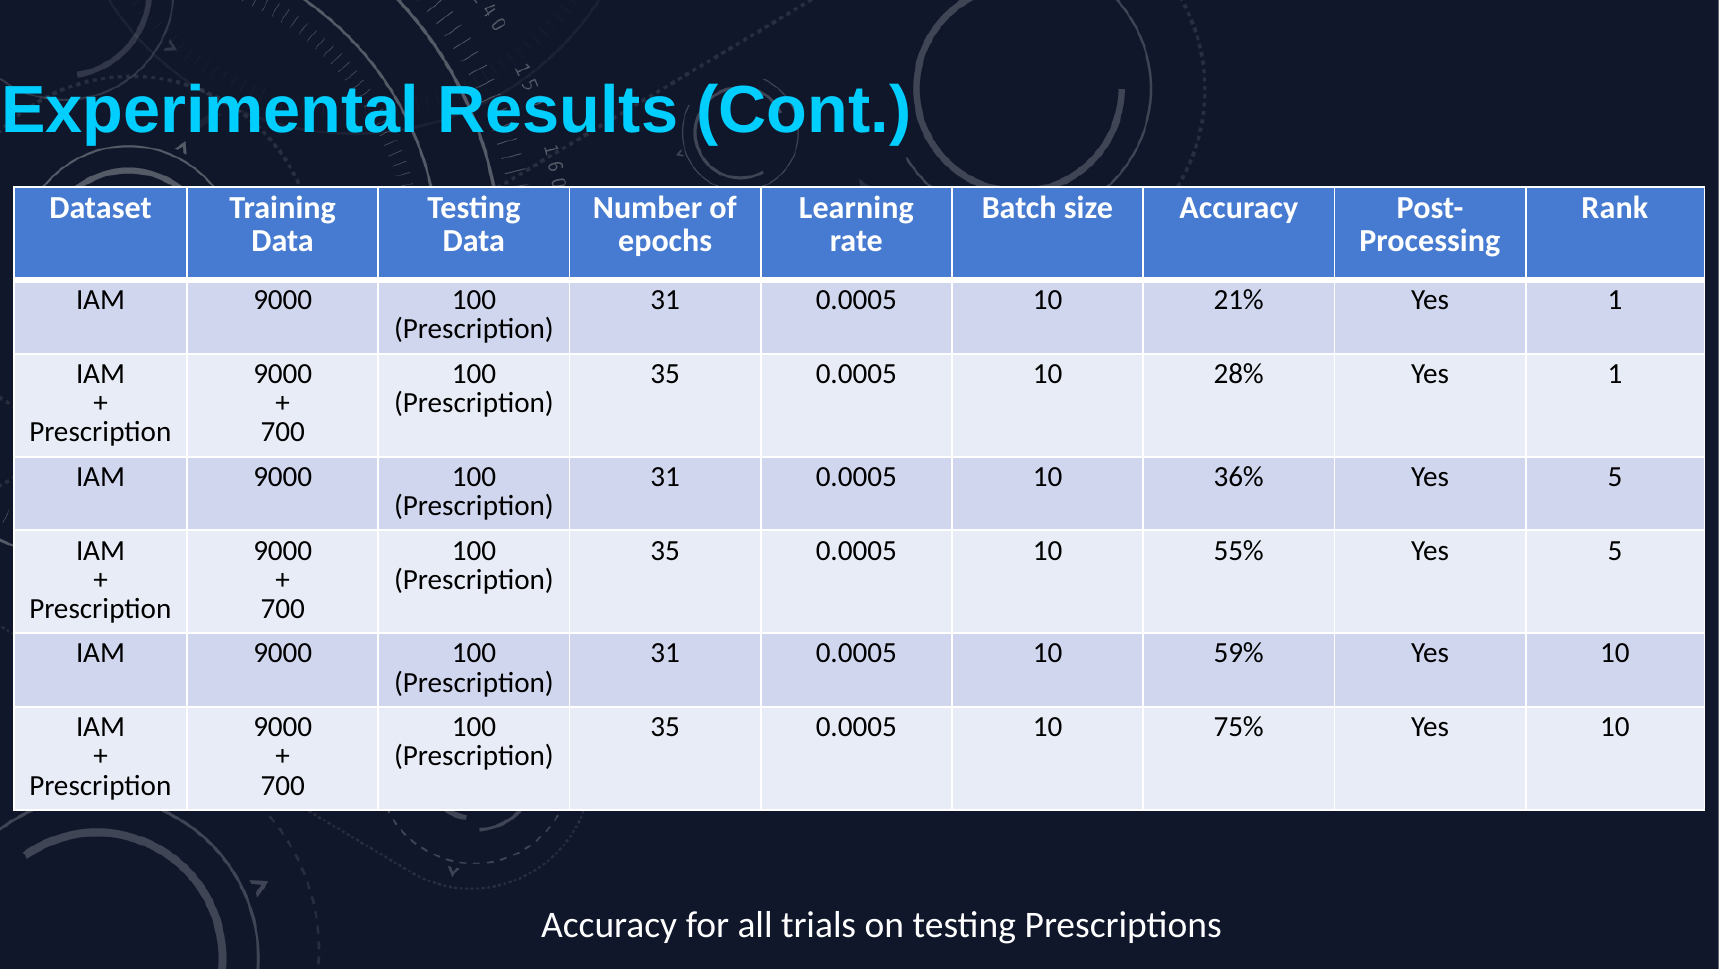

Experimental Results (Cont.)
| Dataset | Training Data | Testing Data | Number of epochs | Learning rate | Batch size | Accuracy | Post-Processing | Rank |
| --- | --- | --- | --- | --- | --- | --- | --- | --- |
| IAM | 9000 | 100 (Prescription) | 31 | 0.0005 | 10 | 21% | Yes | 1 |
| IAM + Prescription | 9000 + 700 | 100 (Prescription) | 35 | 0.0005 | 10 | 28% | Yes | 1 |
| IAM | 9000 | 100 (Prescription) | 31 | 0.0005 | 10 | 36% | Yes | 5 |
| IAM + Prescription | 9000 + 700 | 100 (Prescription) | 35 | 0.0005 | 10 | 55% | Yes | 5 |
| IAM | 9000 | 100 (Prescription) | 31 | 0.0005 | 10 | 59% | Yes | 10 |
| IAM + Prescription | 9000 + 700 | 100 (Prescription) | 35 | 0.0005 | 10 | 75% | Yes | 10 |
Accuracy for all trials on testing Prescriptions